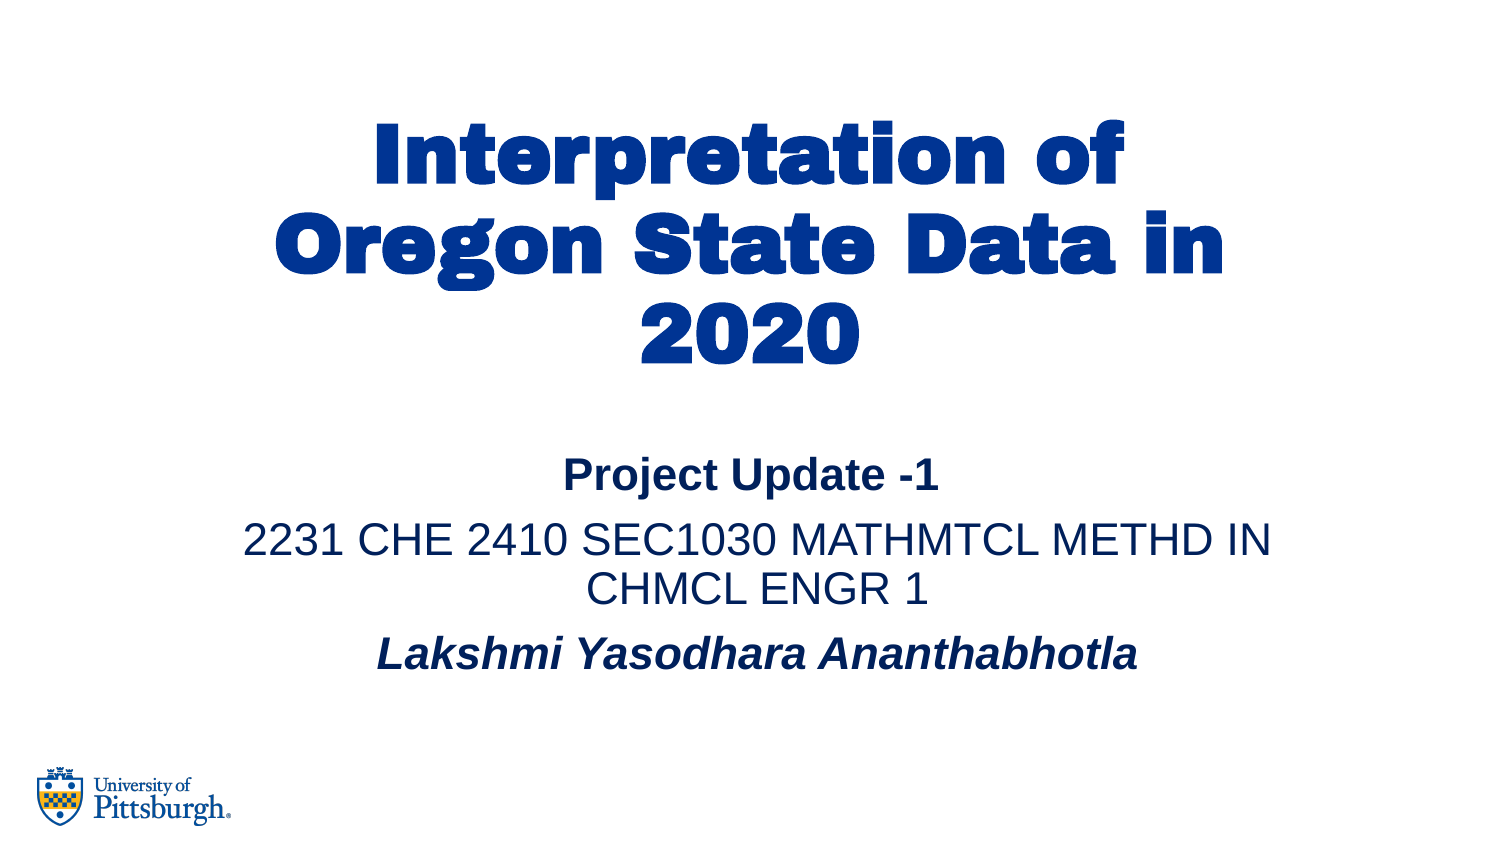

# Interpretation of Oregon State Data in 2020
Project Update -1
2231 CHE 2410 SEC1030 MATHMTCL METHD IN CHMCL ENGR 1
Lakshmi Yasodhara Ananthabhotla